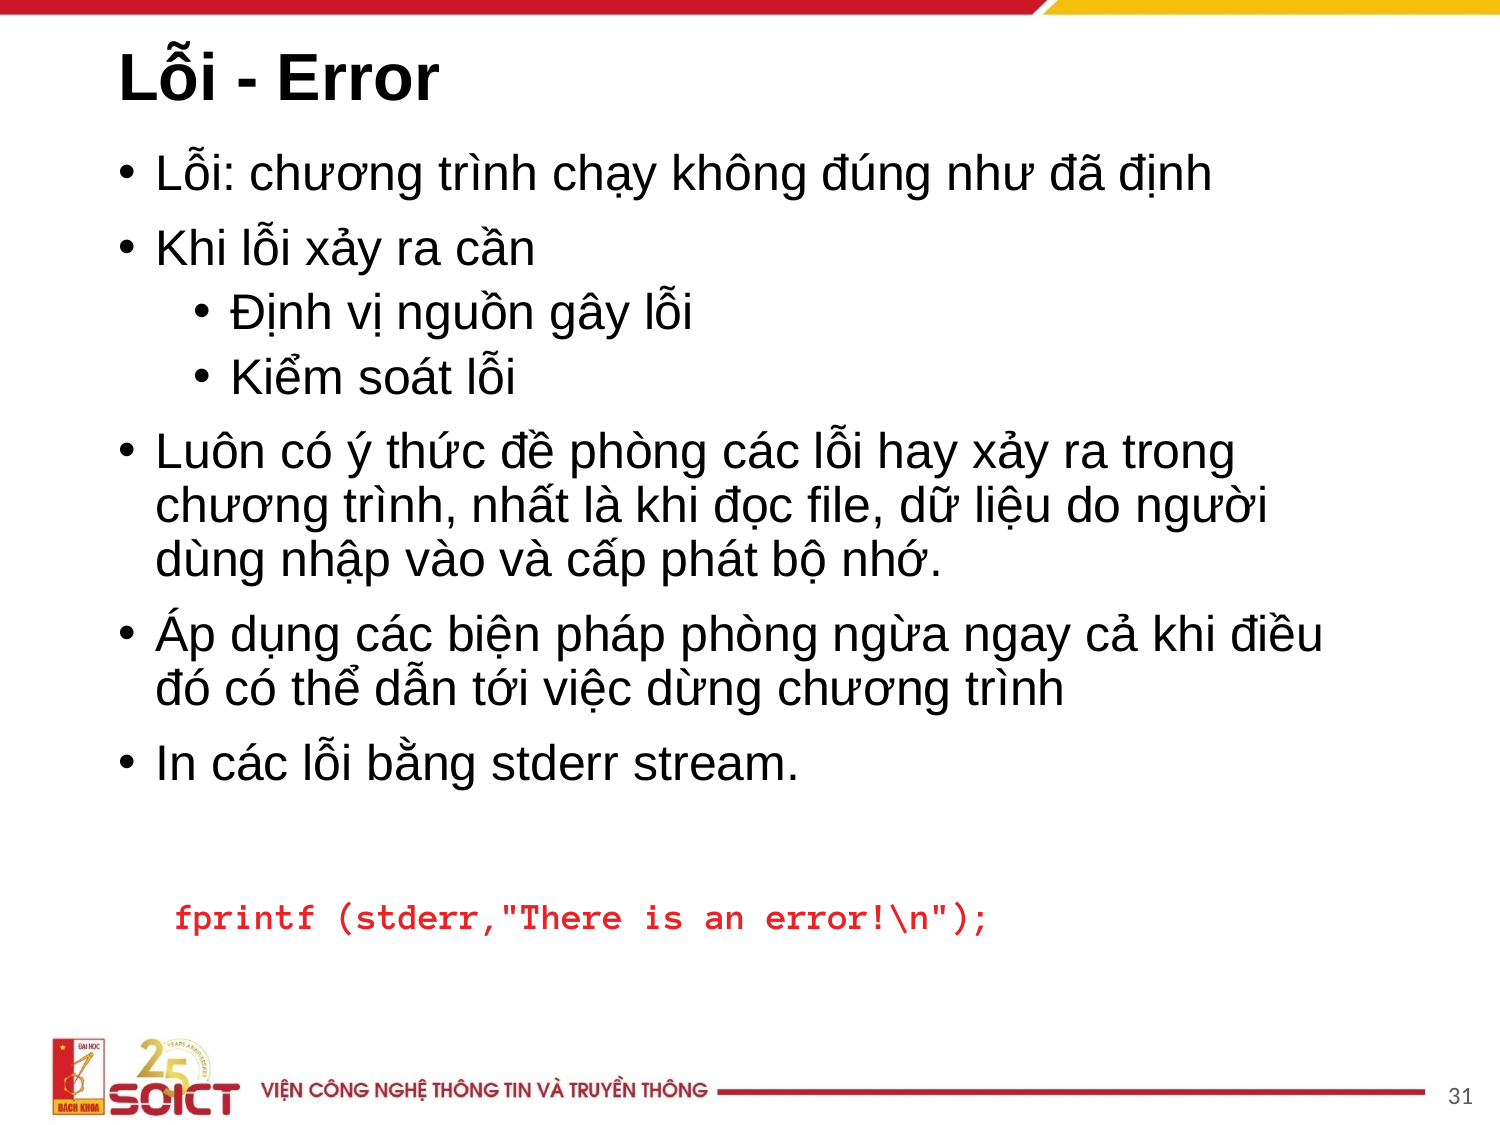

# Lỗi - Error
Lỗi: chương trình chạy không đúng như đã định
Khi lỗi xảy ra cần
Định vị nguồn gây lỗi
Kiểm soát lỗi
Luôn có ý thức đề phòng các lỗi hay xảy ra trong chương trình, nhất là khi đọc file, dữ liệu do người dùng nhập vào và cấp phát bộ nhớ.
Áp dụng các biện pháp phòng ngừa ngay cả khi điều đó có thể dẫn tới việc dừng chương trình
In các lỗi bằng stderr stream.

fprintf (stderr,"There is an error!\n");
31